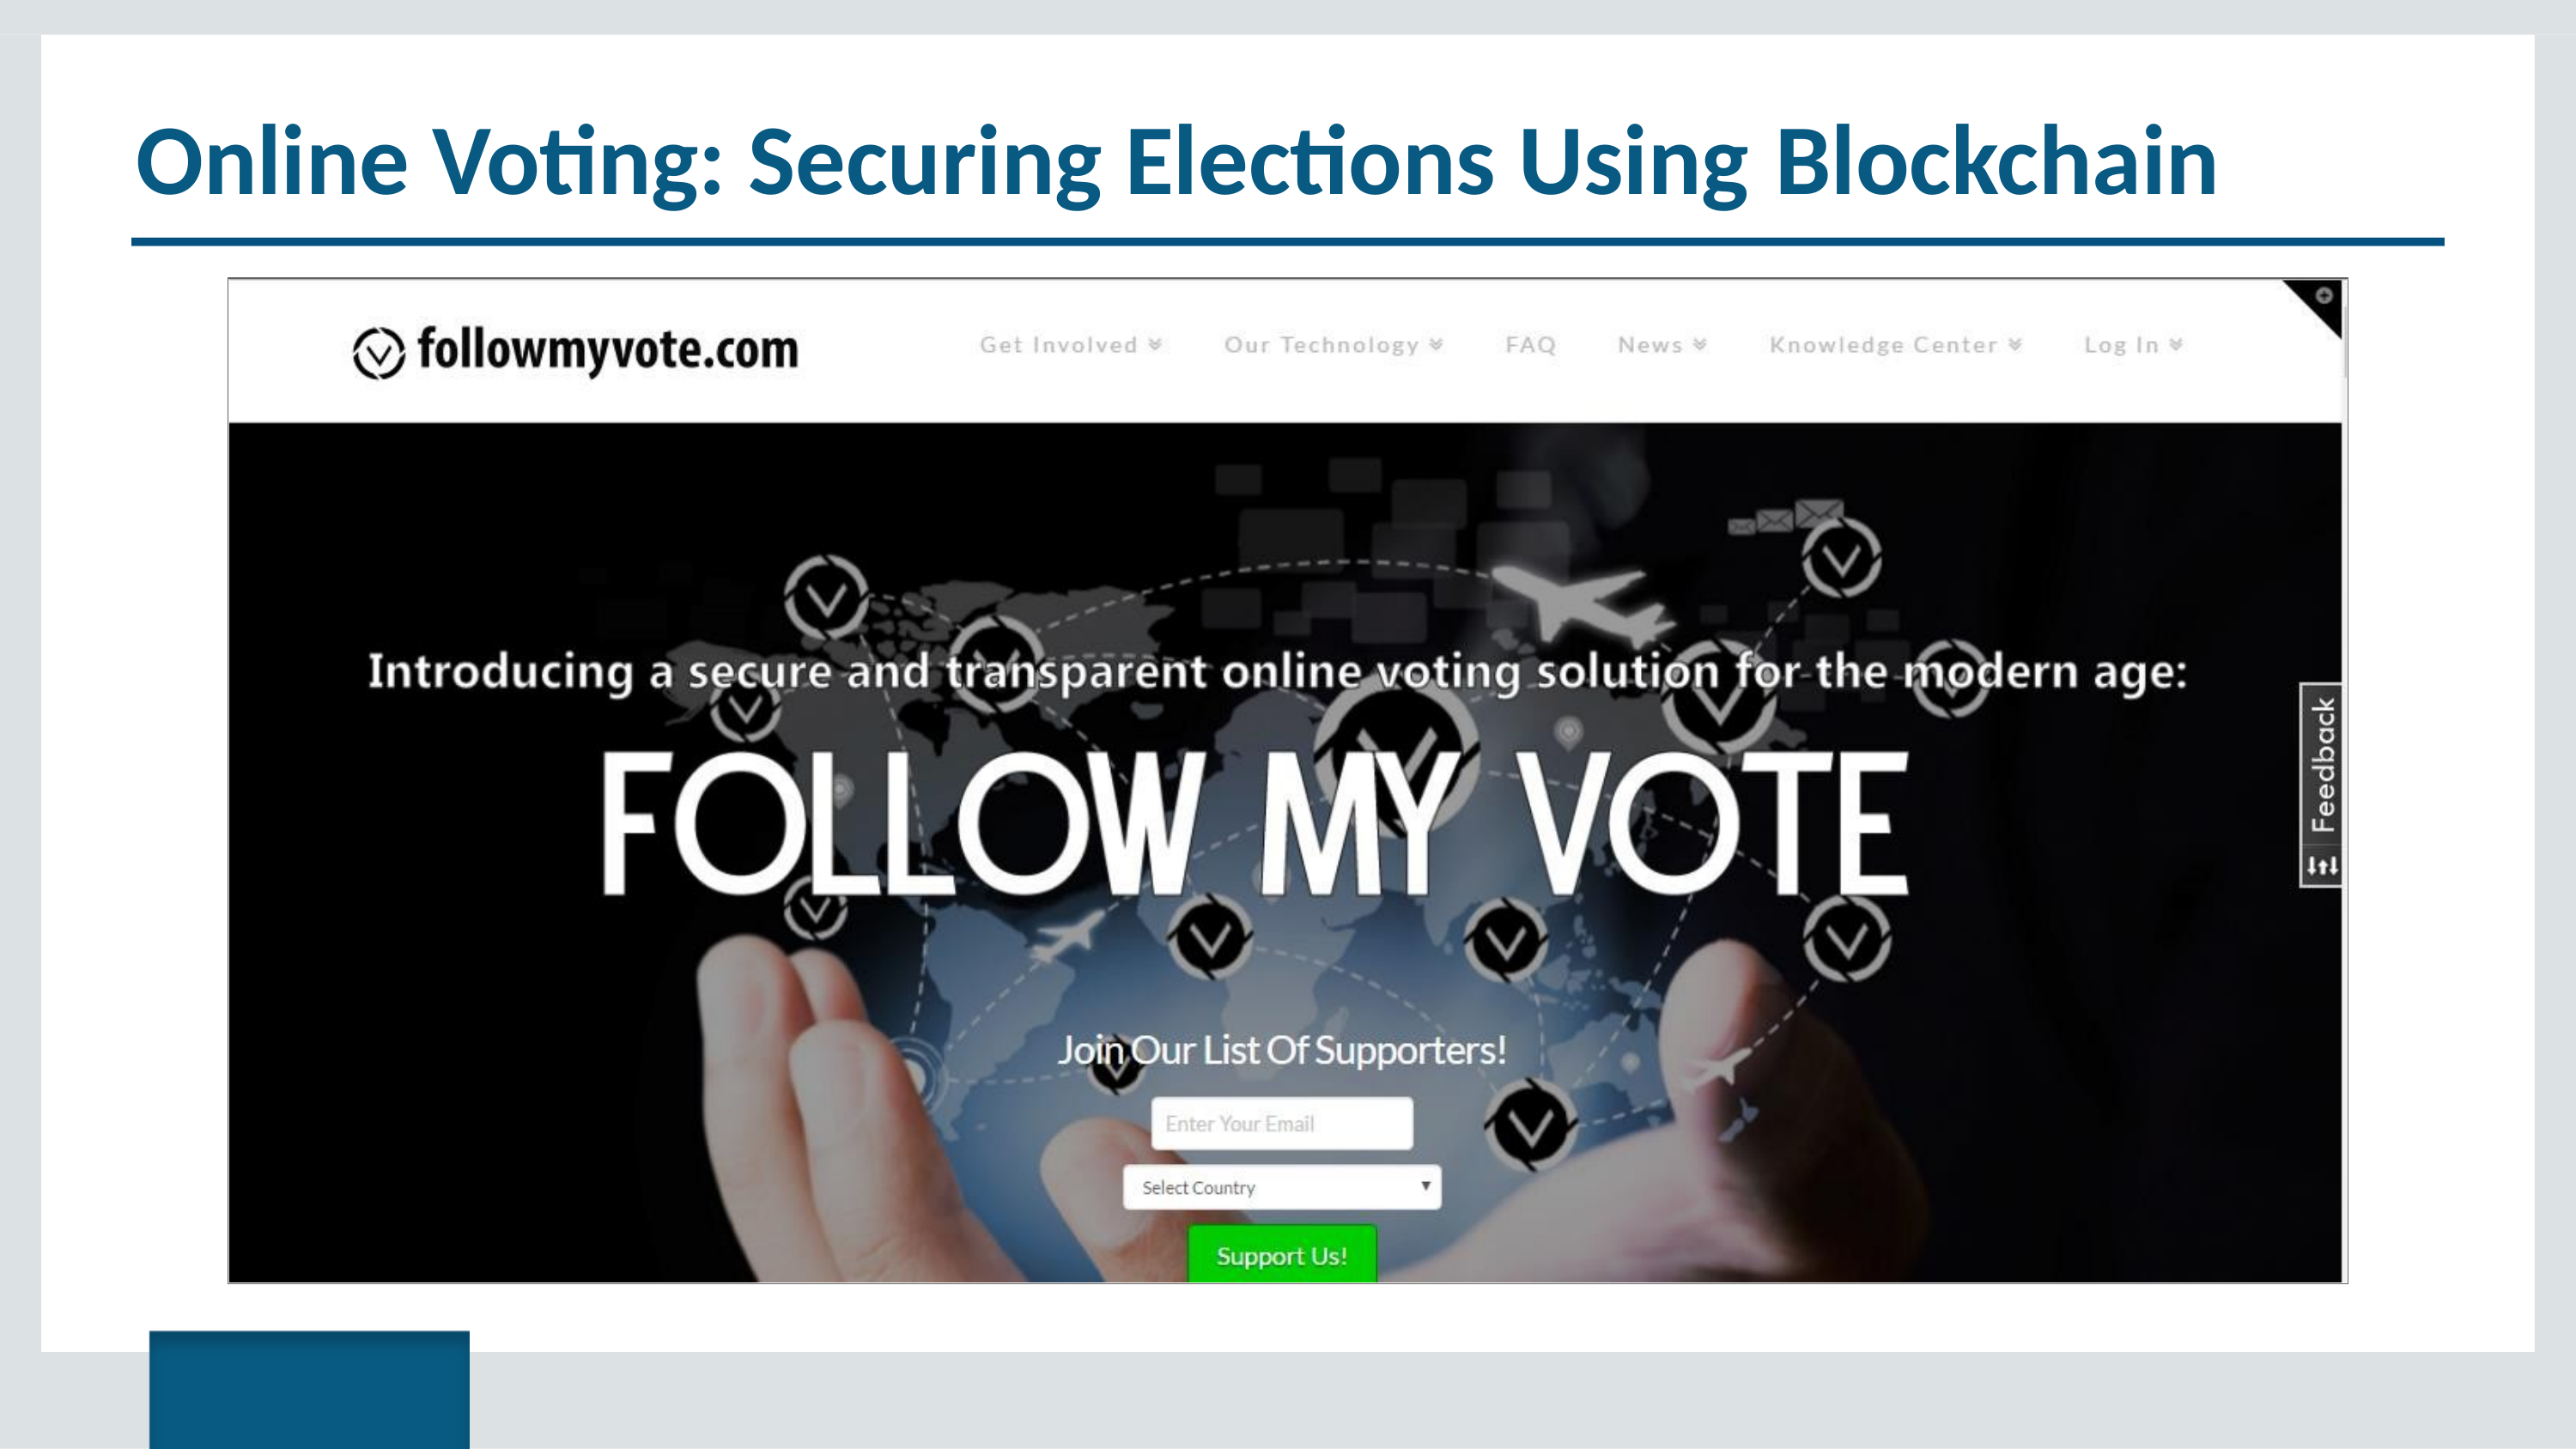

# Online Voting: Securing Elections Using Blockchain